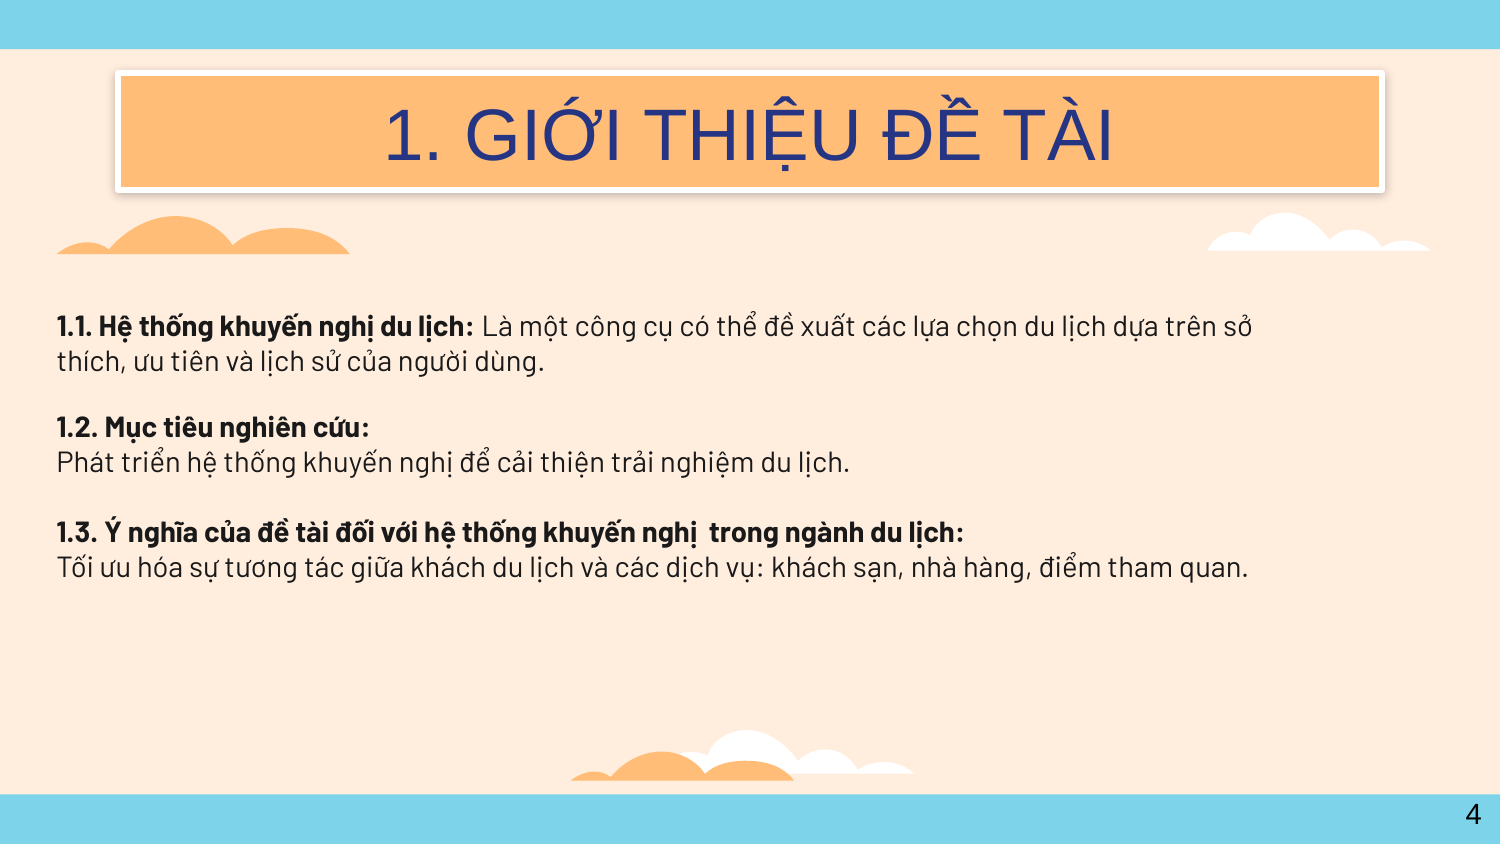

# 1. GIỚI THIỆU ĐỀ TÀI

1.1. Hệ thống khuyến nghị du lịch: Là một công cụ có thể đề xuất các lựa chọn du lịch dựa trên sở thích, ưu tiên và lịch sử của người dùng.
1.2. Mục tiêu nghiên cứu:
Phát triển hệ thống khuyến nghị để cải thiện trải nghiệm du lịch.

1.3. Ý nghĩa của đề tài đối với hệ thống khuyến nghị  trong ngành du lịch:
Tối ưu hóa sự tương tác giữa khách du lịch và các dịch vụ: khách sạn, nhà hàng, điểm tham quan.
4